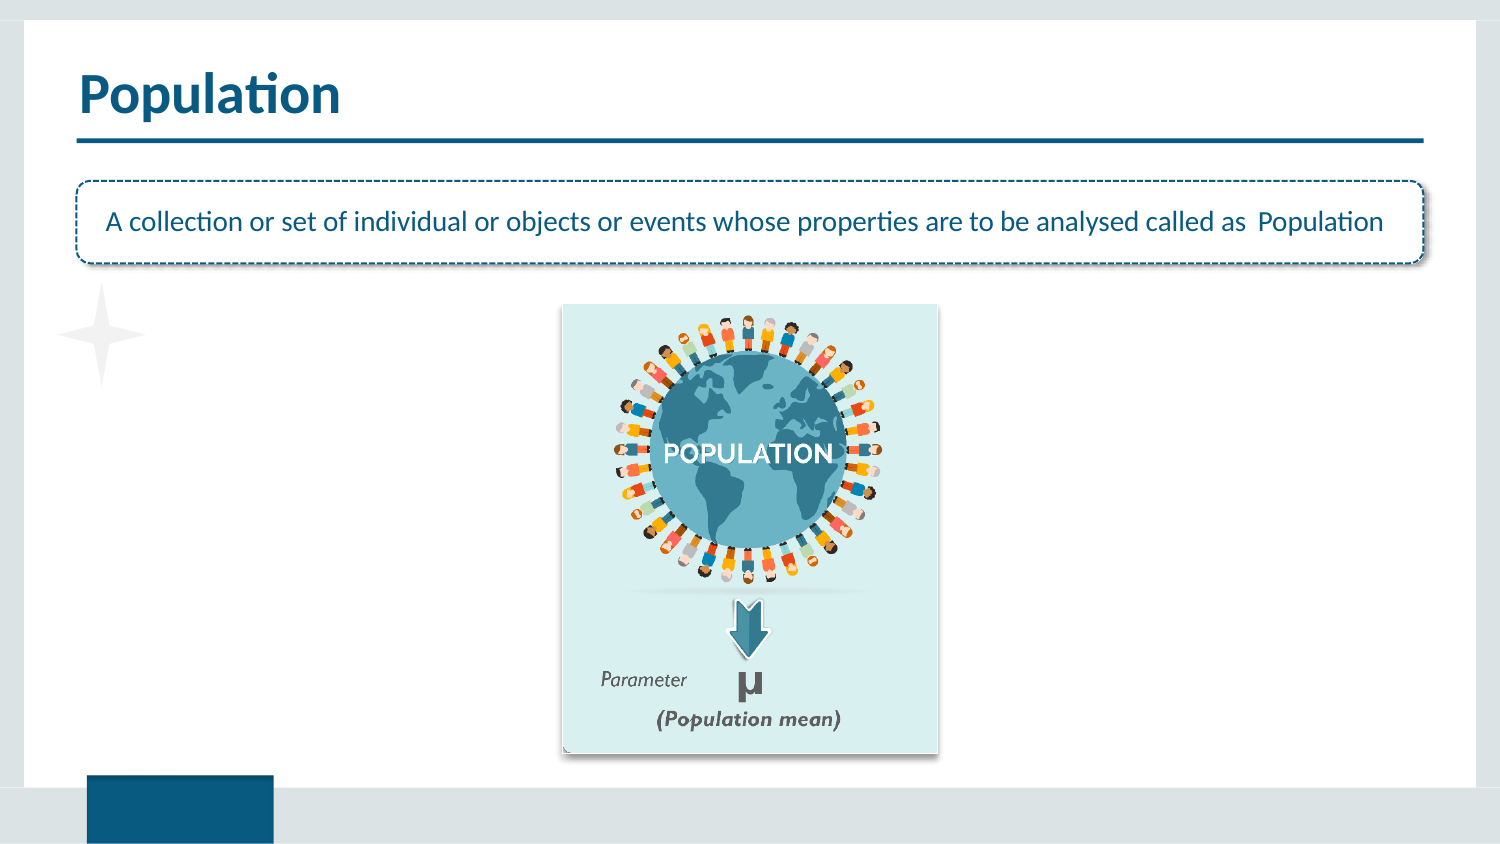

Population

A collection or set of individual or objects or events whose properties are to be analysed called as Population